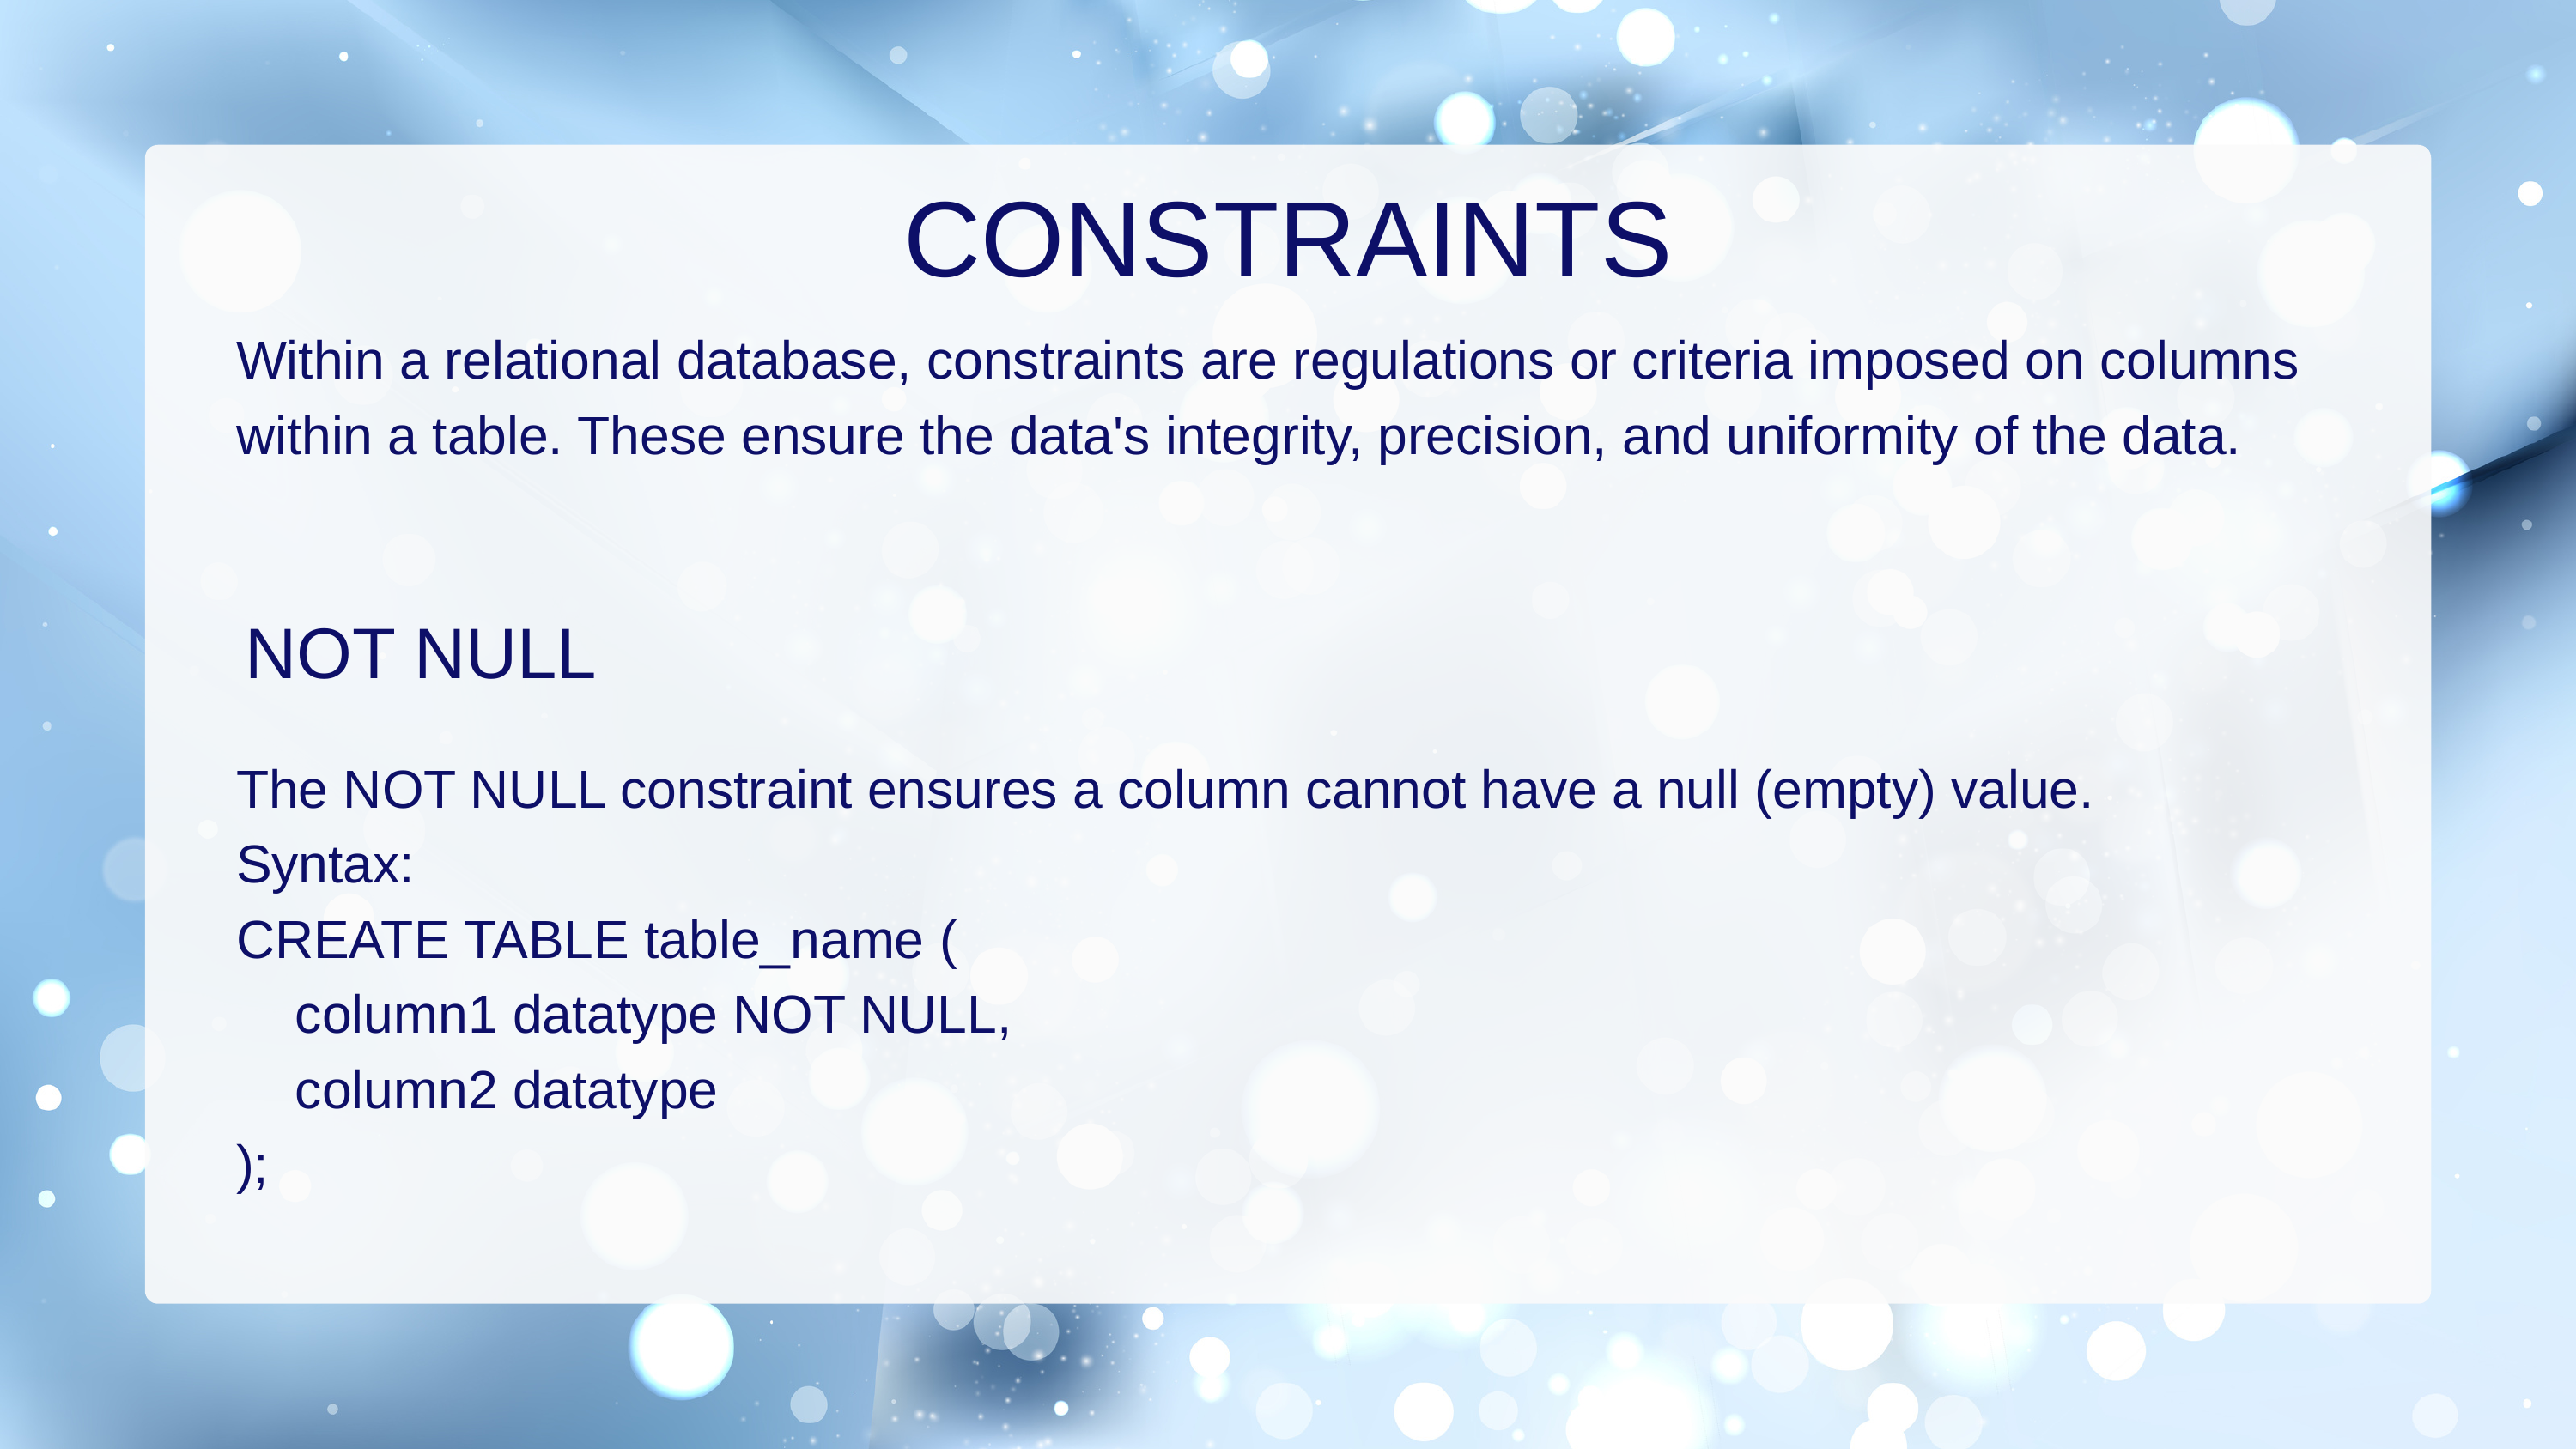

CONSTRAINTS
Within a relational database, constraints are regulations or criteria imposed on columns within a table. These ensure the data's integrity, precision, and uniformity of the data.
NOT NULL
The NOT NULL constraint ensures a column cannot have a null (empty) value.
Syntax:
CREATE TABLE table_name (
    column1 datatype NOT NULL,
    column2 datatype
);